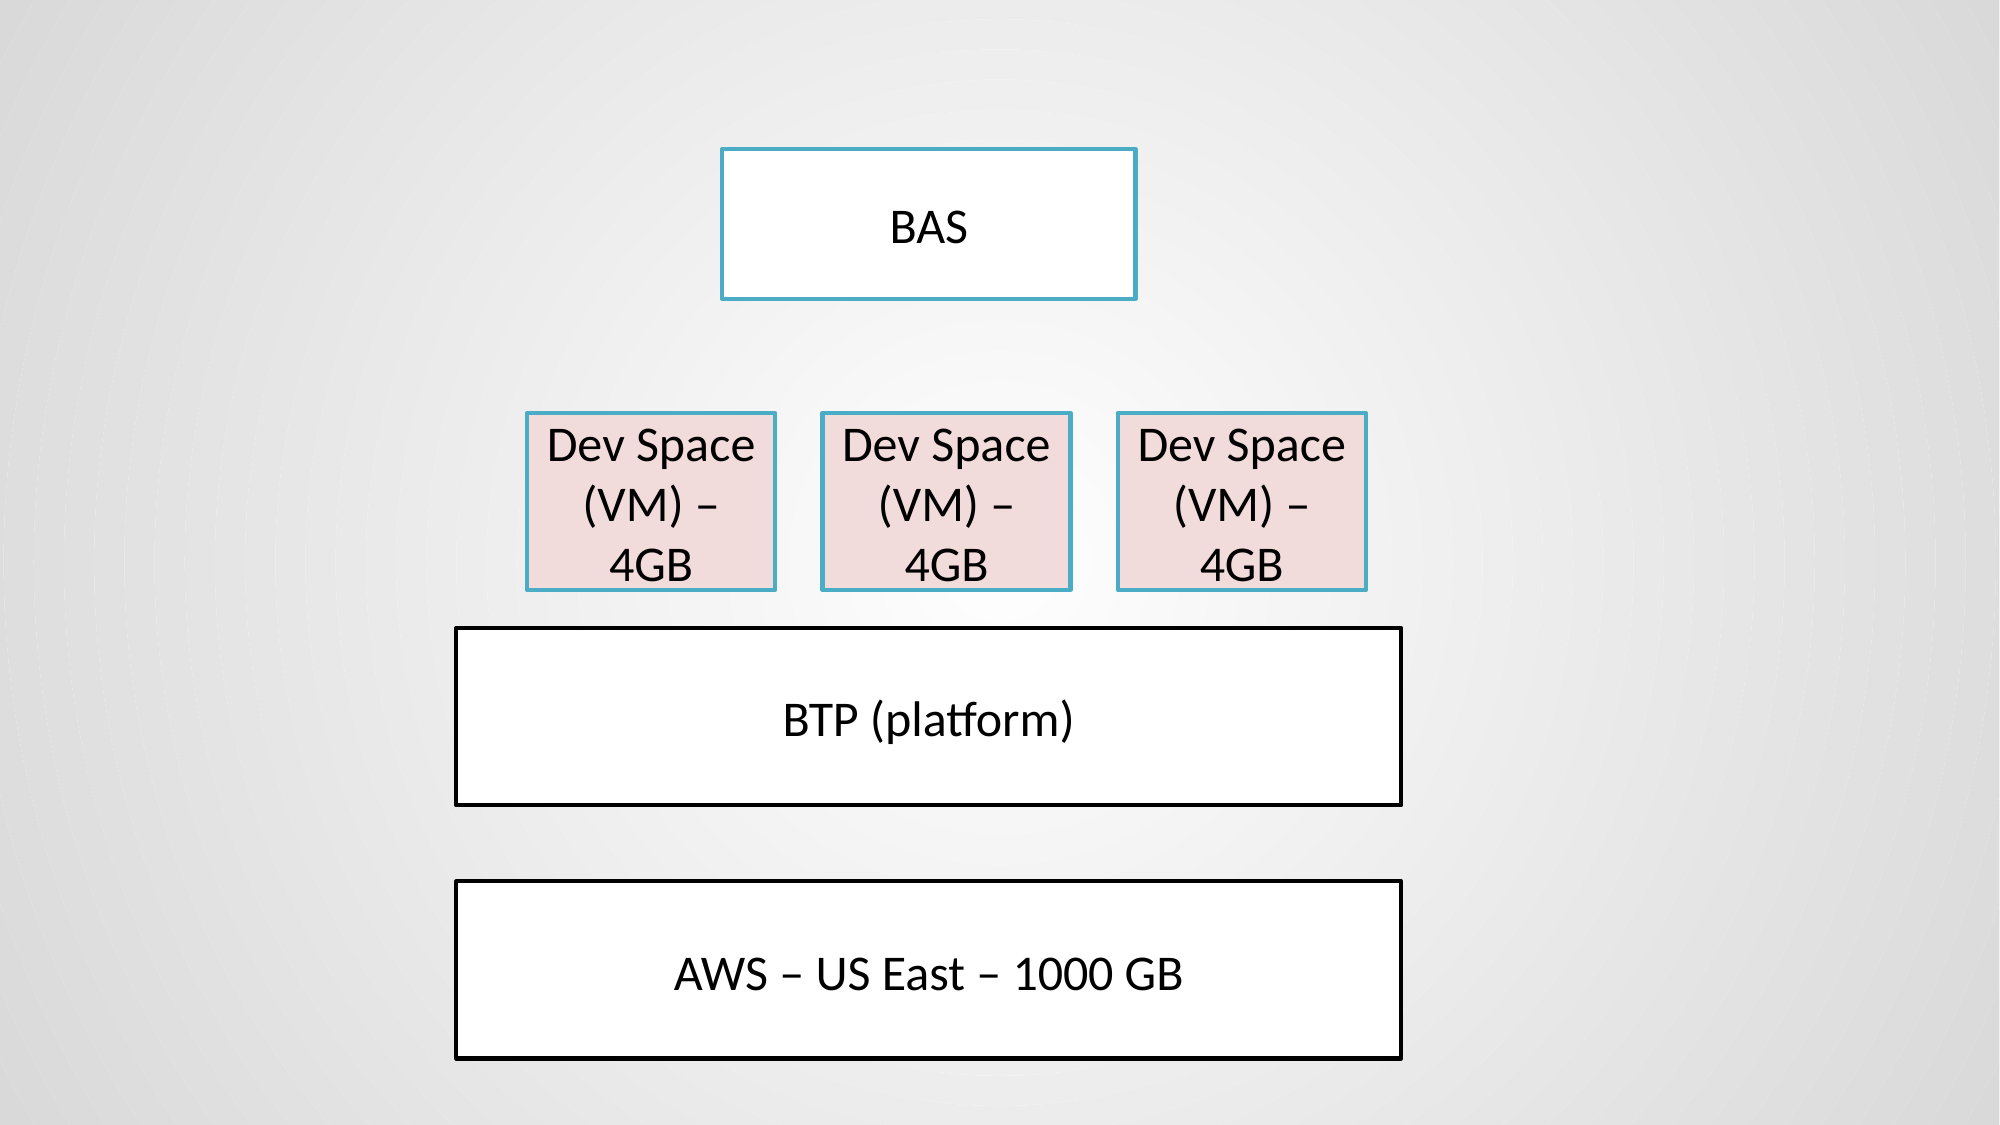

BAS
Dev Space
(VM) – 4GB
Dev Space
(VM) – 4GB
Dev Space
(VM) – 4GB
BTP (platform)
AWS – US East – 1000 GB